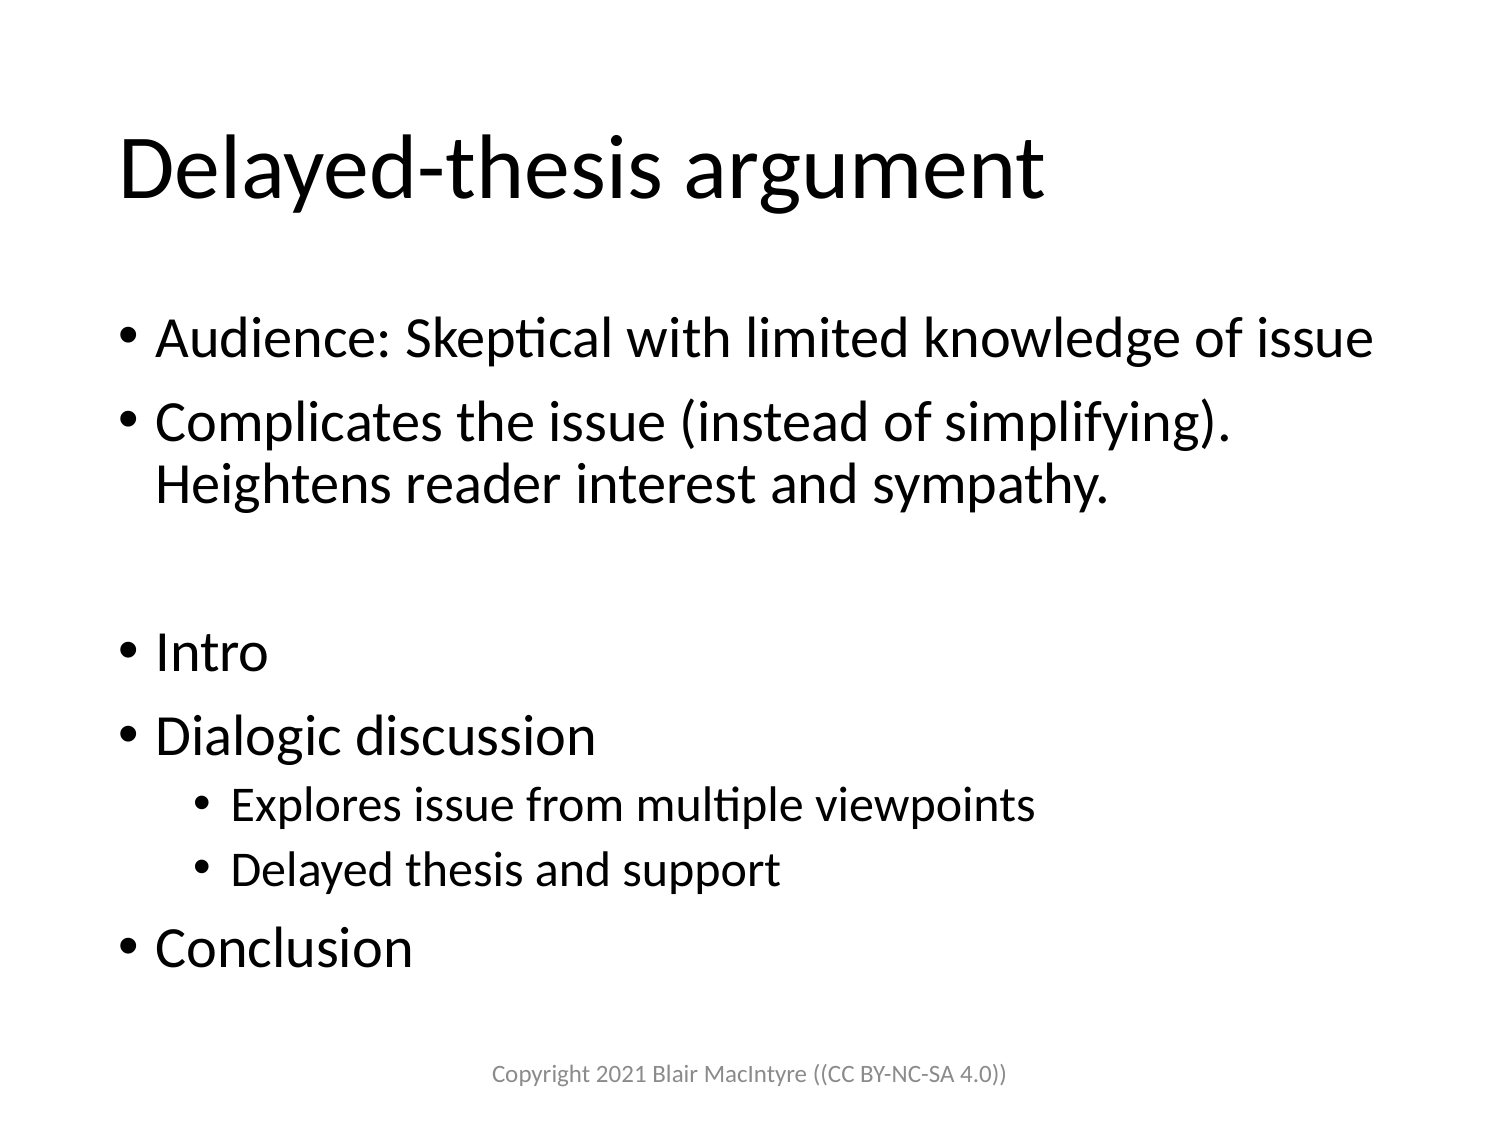

# Delayed-thesis argument
Audience: Skeptical with limited knowledge of issue
Complicates the issue (instead of simplifying). Heightens reader interest and sympathy.

Intro
Dialogic discussion
Explores issue from multiple viewpoints
Delayed thesis and support
Conclusion
Copyright 2021 Blair MacIntyre ((CC BY-NC-SA 4.0))